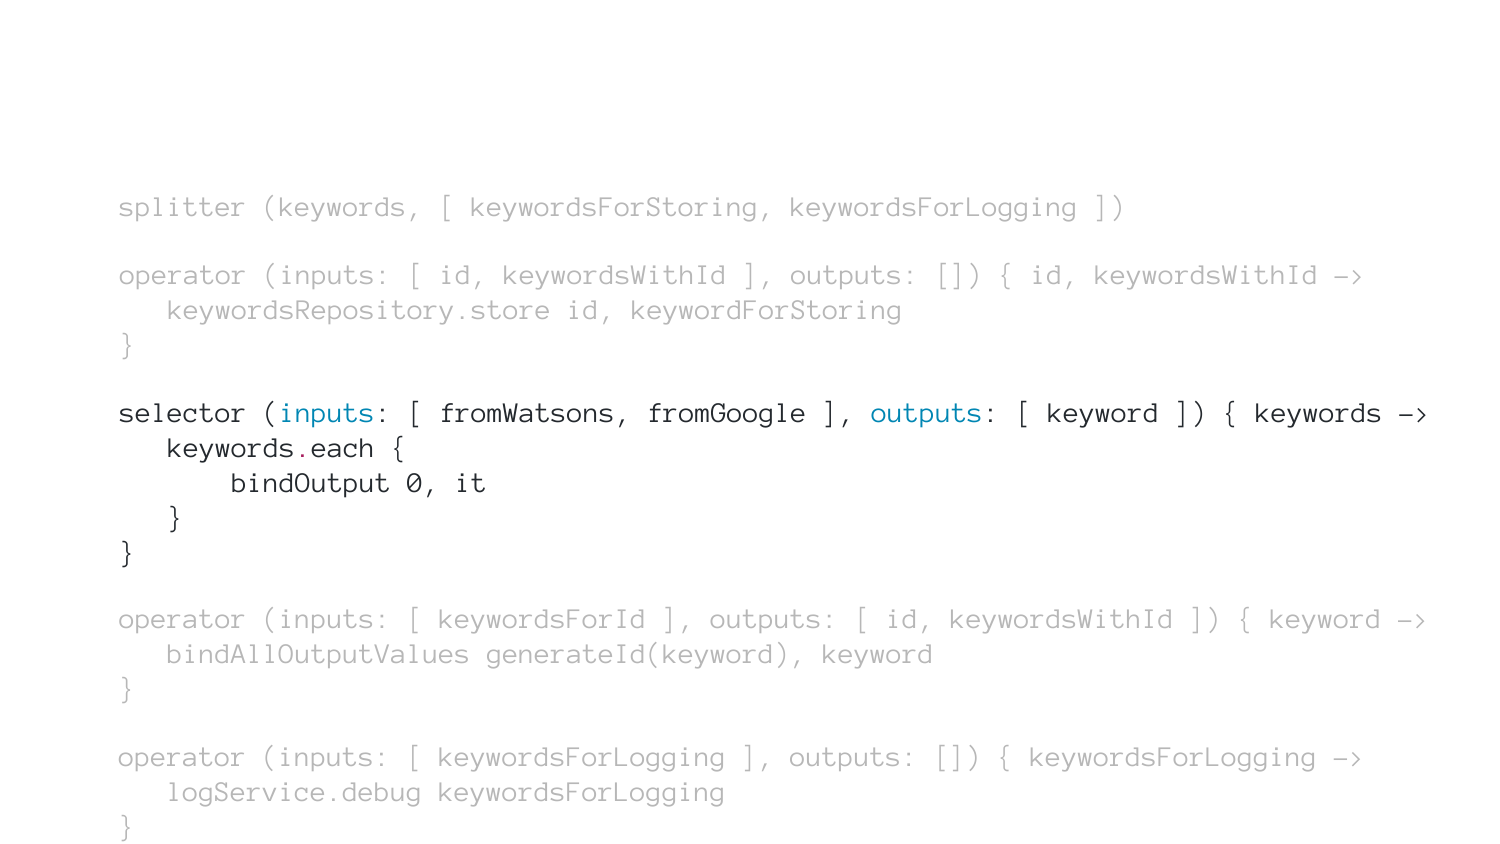

splitter (keywords, [ keywordsForStoring, keywordsForLogging ])
operator (inputs: [ id, keywordsWithId ], outputs: []) { id, keywordsWithId ->
   keywordsRepository.store id, keywordForStoring
}
selector (inputs: [ fromWatsons, fromGoogle ], outputs: [ keyword ]) { keywords ->
   keywords.each {
       bindOutput 0, it
   }
}
operator (inputs: [ keywordsForId ], outputs: [ id, keywordsWithId ]) { keyword ->
   bindAllOutputValues generateId(keyword), keyword
}
operator (inputs: [ keywordsForLogging ], outputs: []) { keywordsForLogging ->
   logService.debug keywordsForLogging
}

o